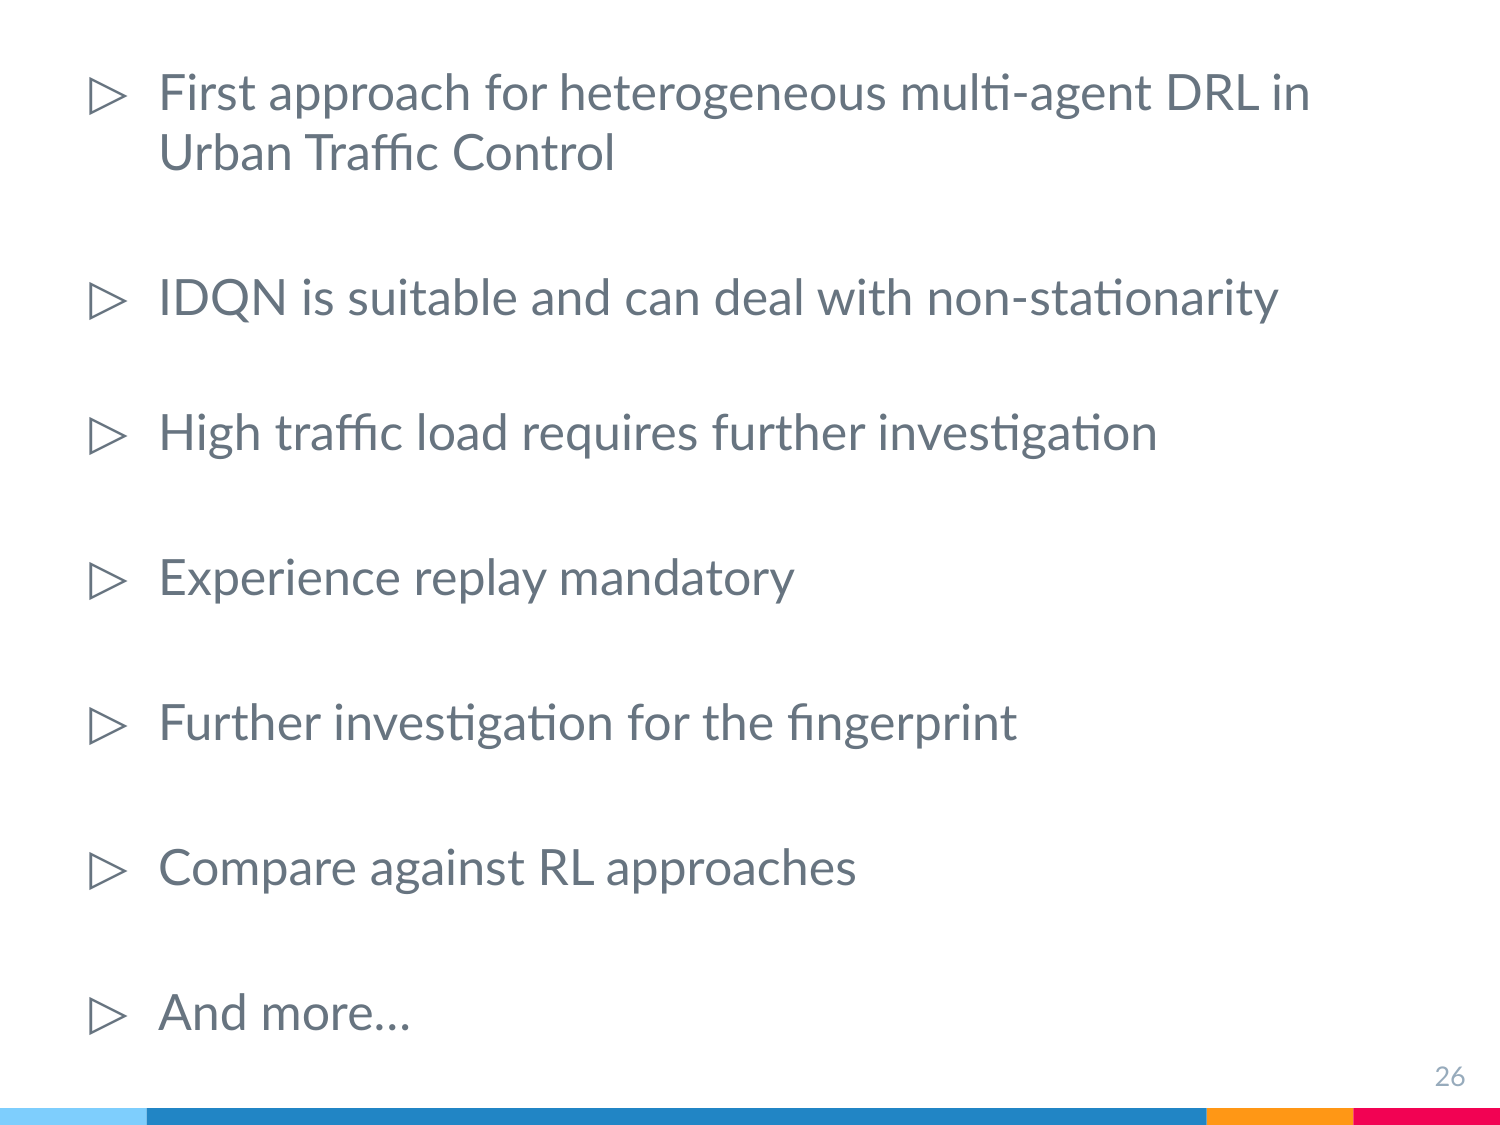

First approach for heterogeneous multi-agent DRL in Urban Traffic Control

IDQN is suitable and can deal with non-stationarity

High traffic load requires further investigation

Experience replay mandatory

Further investigation for the fingerprint

Compare against RL approaches

And more…
26